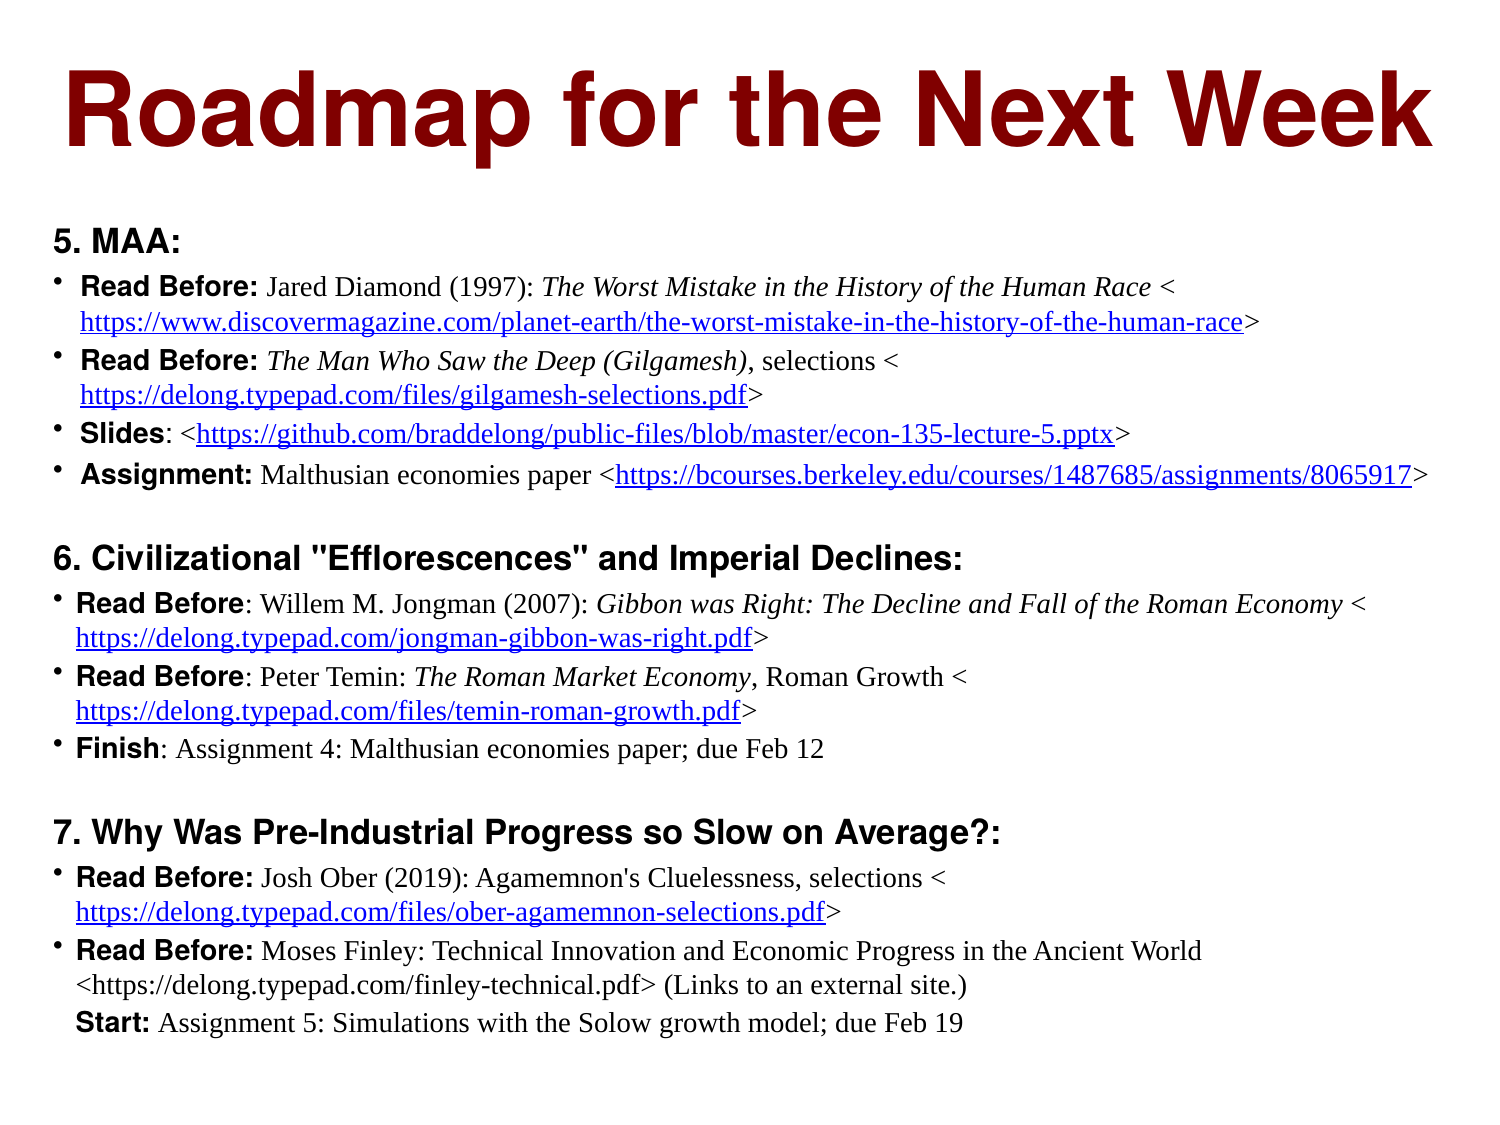

Roadmap for the Next Week
5. MAA:
Read Before: Jared Diamond (1997): The Worst Mistake in the History of the Human Race <https://www.discovermagazine.com/planet-earth/the-worst-mistake-in-the-history-of-the-human-race>
Read Before: The Man Who Saw the Deep (Gilgamesh), selections <https://delong.typepad.com/files/gilgamesh-selections.pdf>
Slides: <https://github.com/braddelong/public-files/blob/master/econ-135-lecture-5.pptx>
Assignment: Malthusian economies paper <https://bcourses.berkeley.edu/courses/1487685/assignments/8065917>

6. Civilizational "Efflorescences" and Imperial Declines:
Read Before: Willem M. Jongman (2007): Gibbon was Right: The Decline and Fall of the Roman Economy <https://delong.typepad.com/jongman-gibbon-was-right.pdf>
Read Before: Peter Temin: The Roman Market Economy, Roman Growth <https://delong.typepad.com/files/temin-roman-growth.pdf>
Finish: Assignment 4: Malthusian economies paper; due Feb 12

7. Why Was Pre-Industrial Progress so Slow on Average?:
Read Before: Josh Ober (2019): Agamemnon's Cluelessness, selections <https://delong.typepad.com/files/ober-agamemnon-selections.pdf>
Read Before: Moses Finley: Technical Innovation and Economic Progress in the Ancient World <https://delong.typepad.com/finley-technical.pdf> (Links to an external site.)
Start: Assignment 5: Simulations with the Solow growth model; due Feb 19